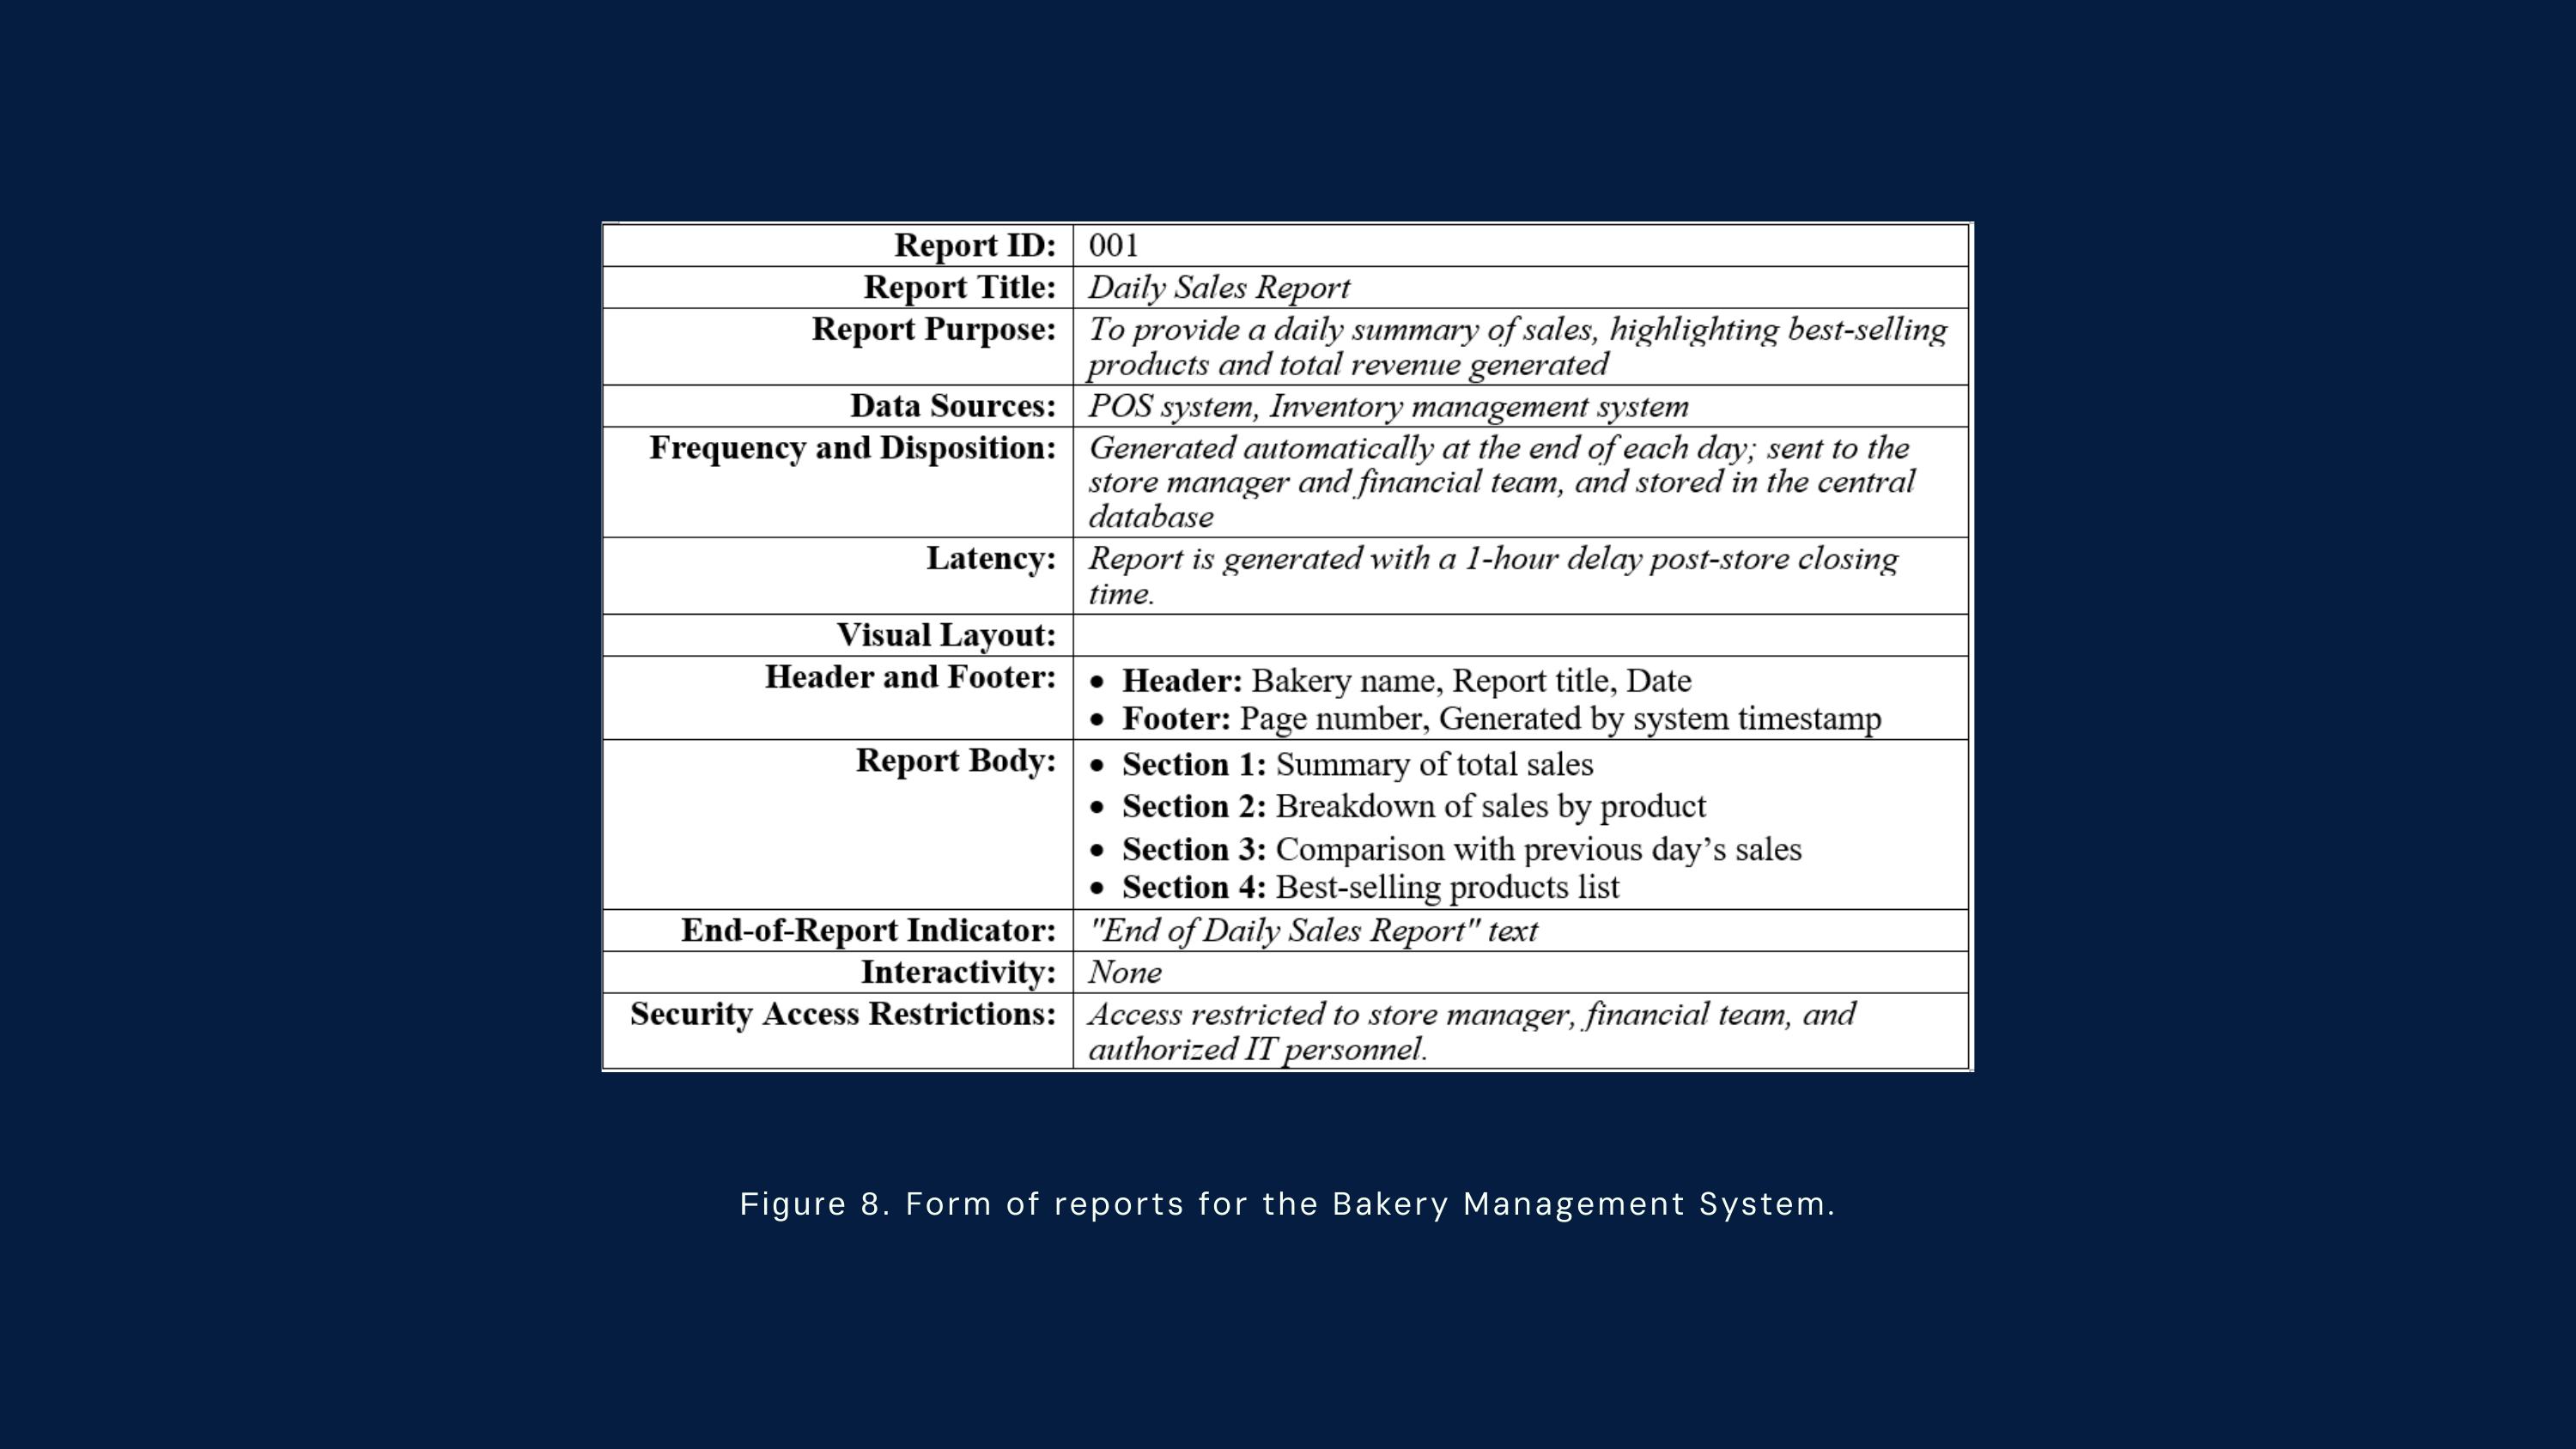

Figure 8. Form of reports for the Bakery Management System.